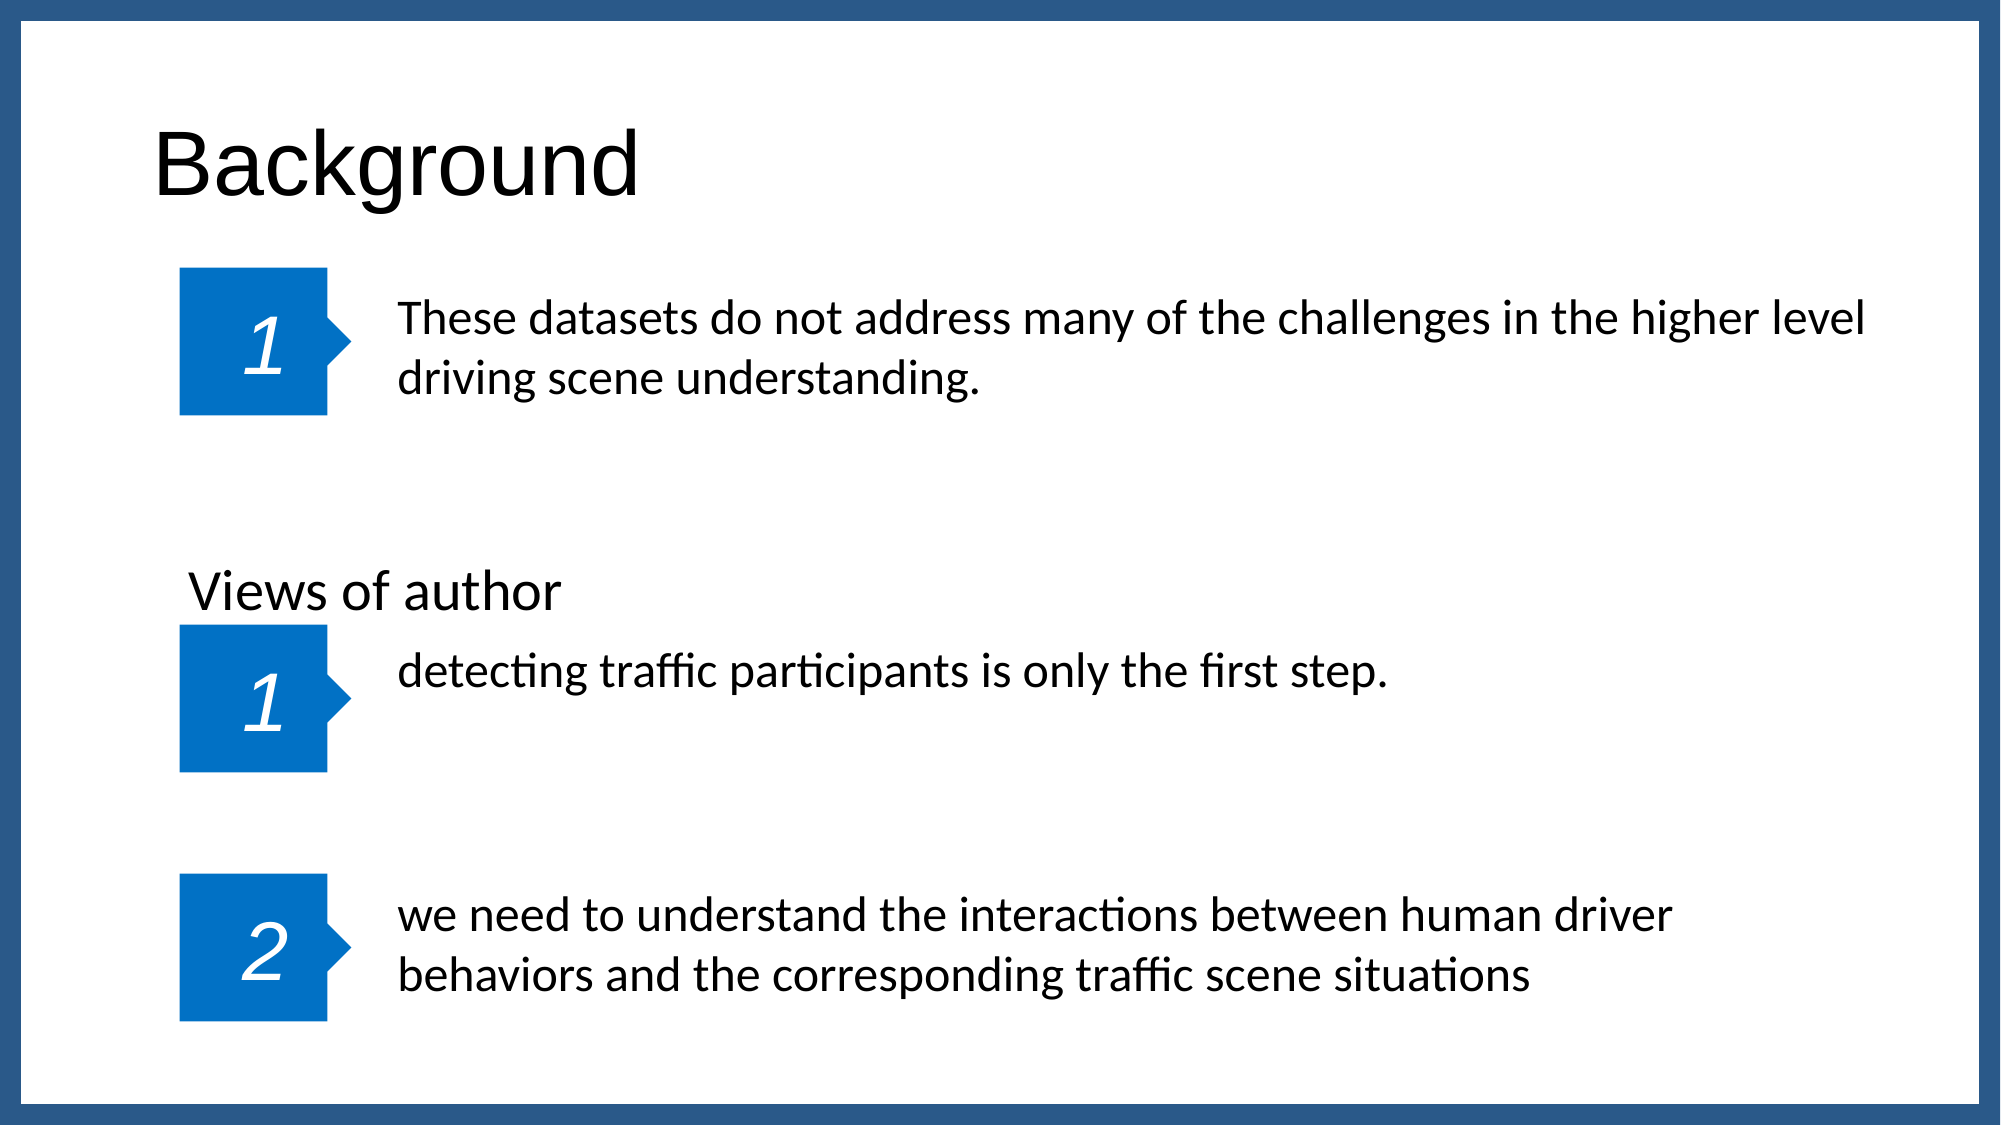

# Background
1
These datasets do not address many of the challenges in the higher level driving scene understanding.
Views of author
1
detecting traffic participants is only the first step.
2
we need to understand the interactions between human driver behaviors and the corresponding traffic scene situations